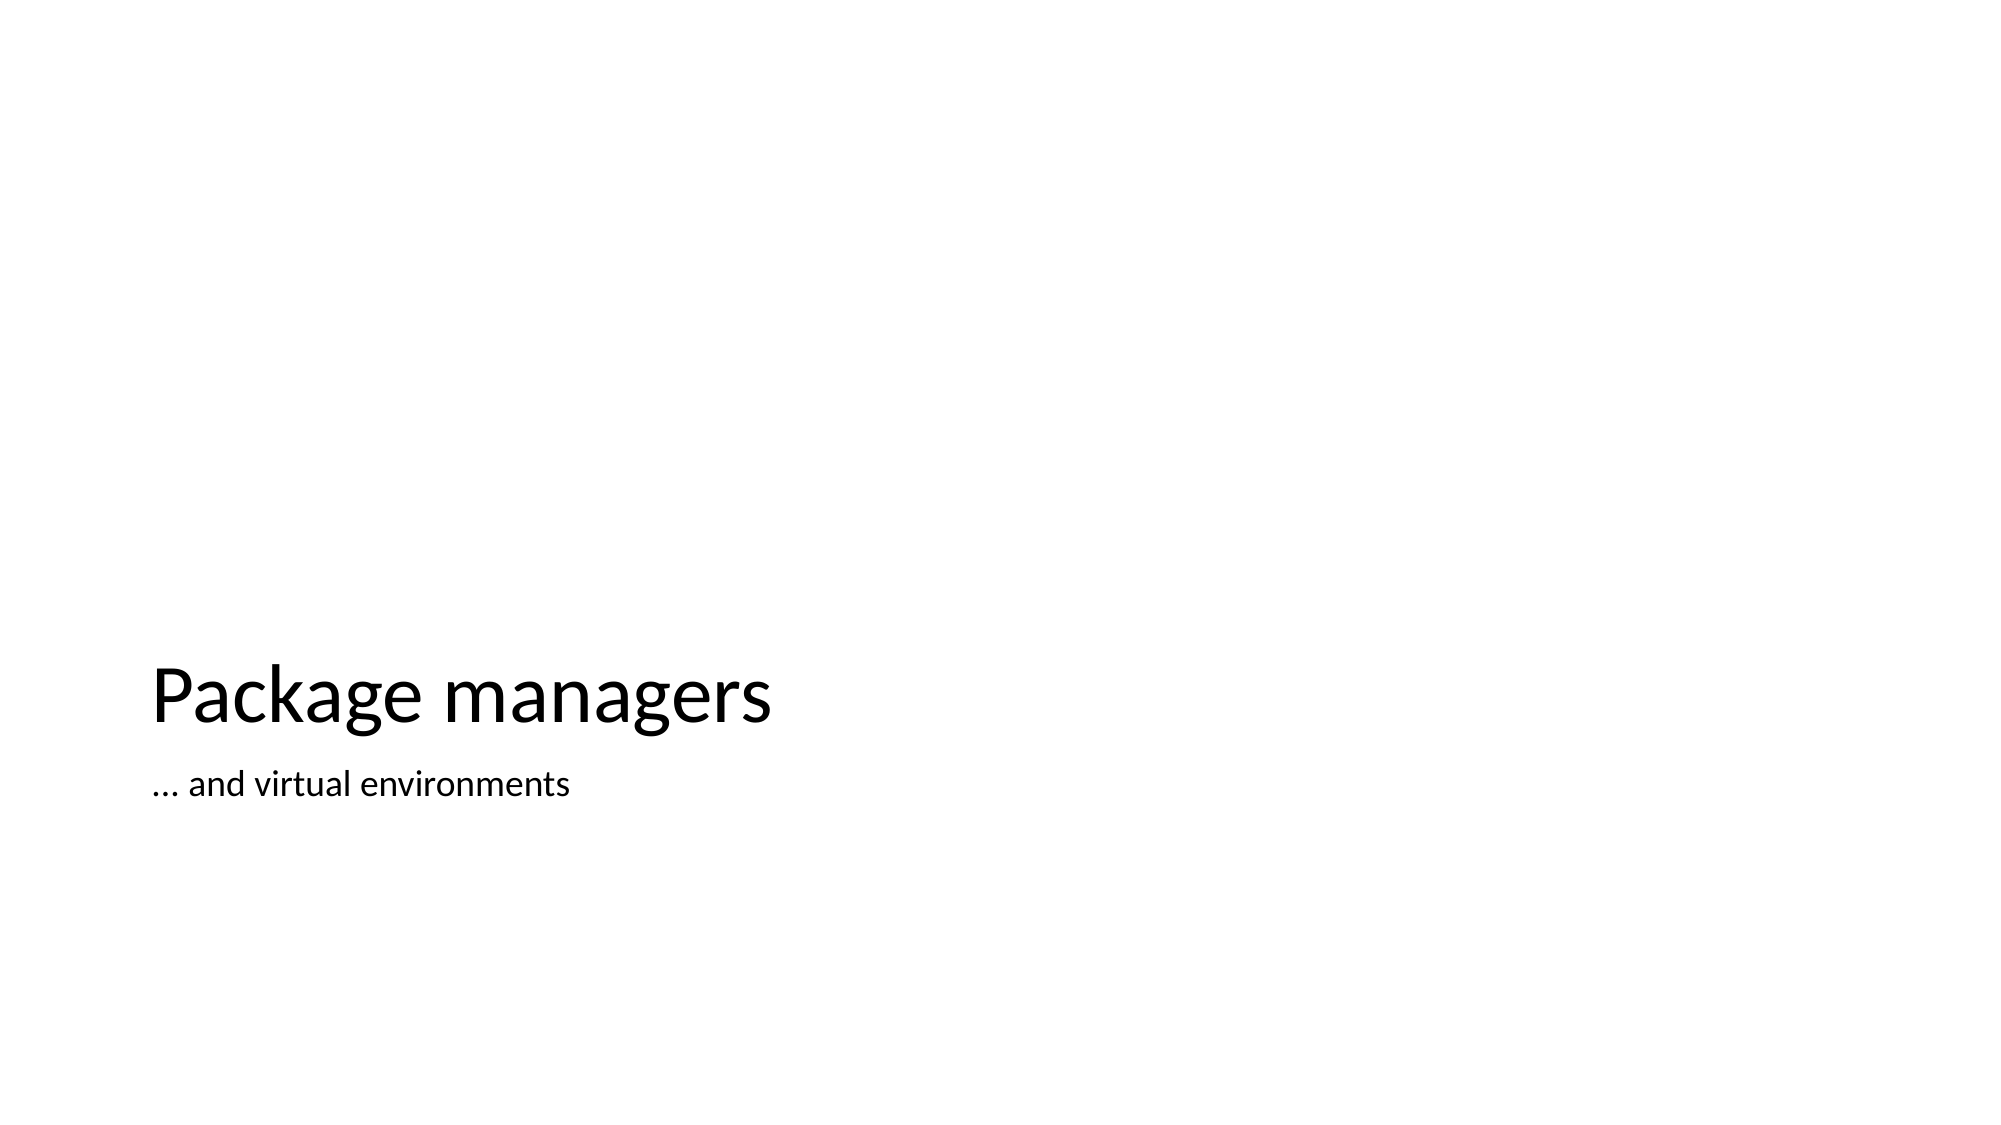

# Package managers
... and virtual environments